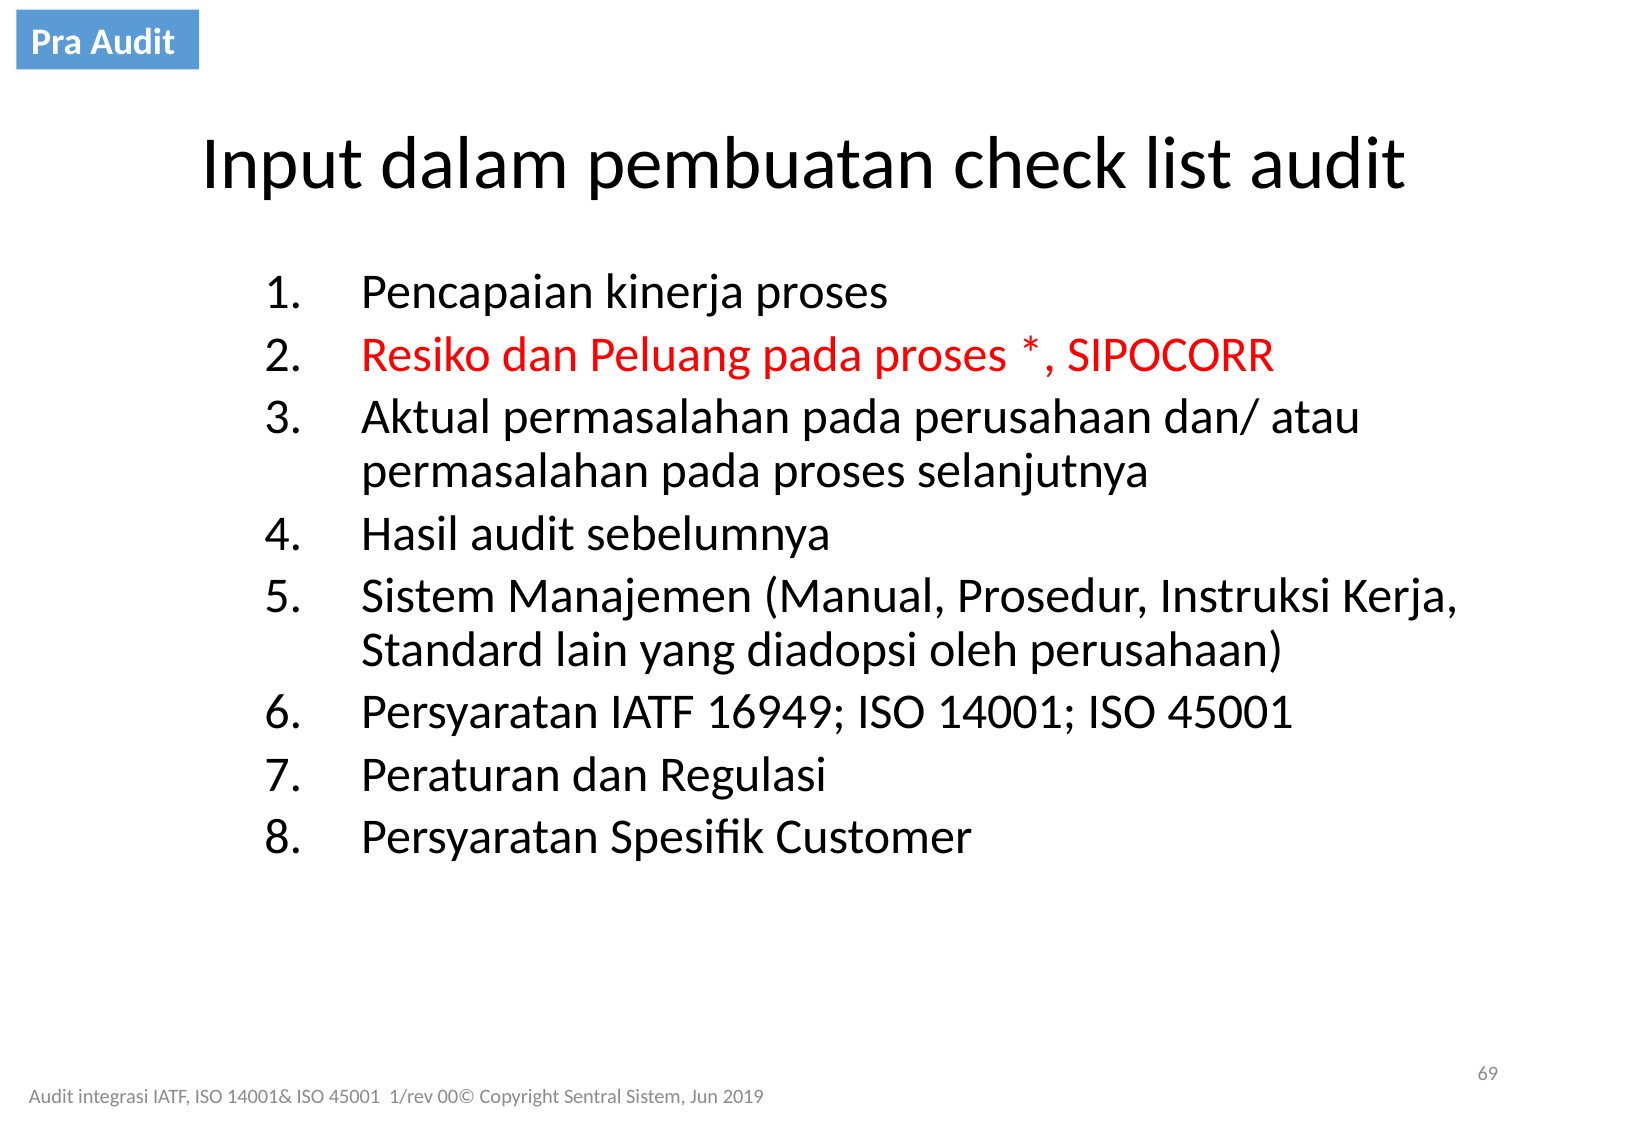

Pra Audit
# Input dalam pembuatan check list audit
Pencapaian kinerja proses
Resiko dan Peluang pada proses *, SIPOCORR
Aktual permasalahan pada perusahaan dan/ atau permasalahan pada proses selanjutnya
Hasil audit sebelumnya
Sistem Manajemen (Manual, Prosedur, Instruksi Kerja, Standard lain yang diadopsi oleh perusahaan)
Persyaratan IATF 16949; ISO 14001; ISO 45001
Peraturan dan Regulasi
Persyaratan Spesifik Customer
69
Audit integrasi IATF, ISO 14001& ISO 45001  1/rev 00© Copyright Sentral Sistem, Jun 2019